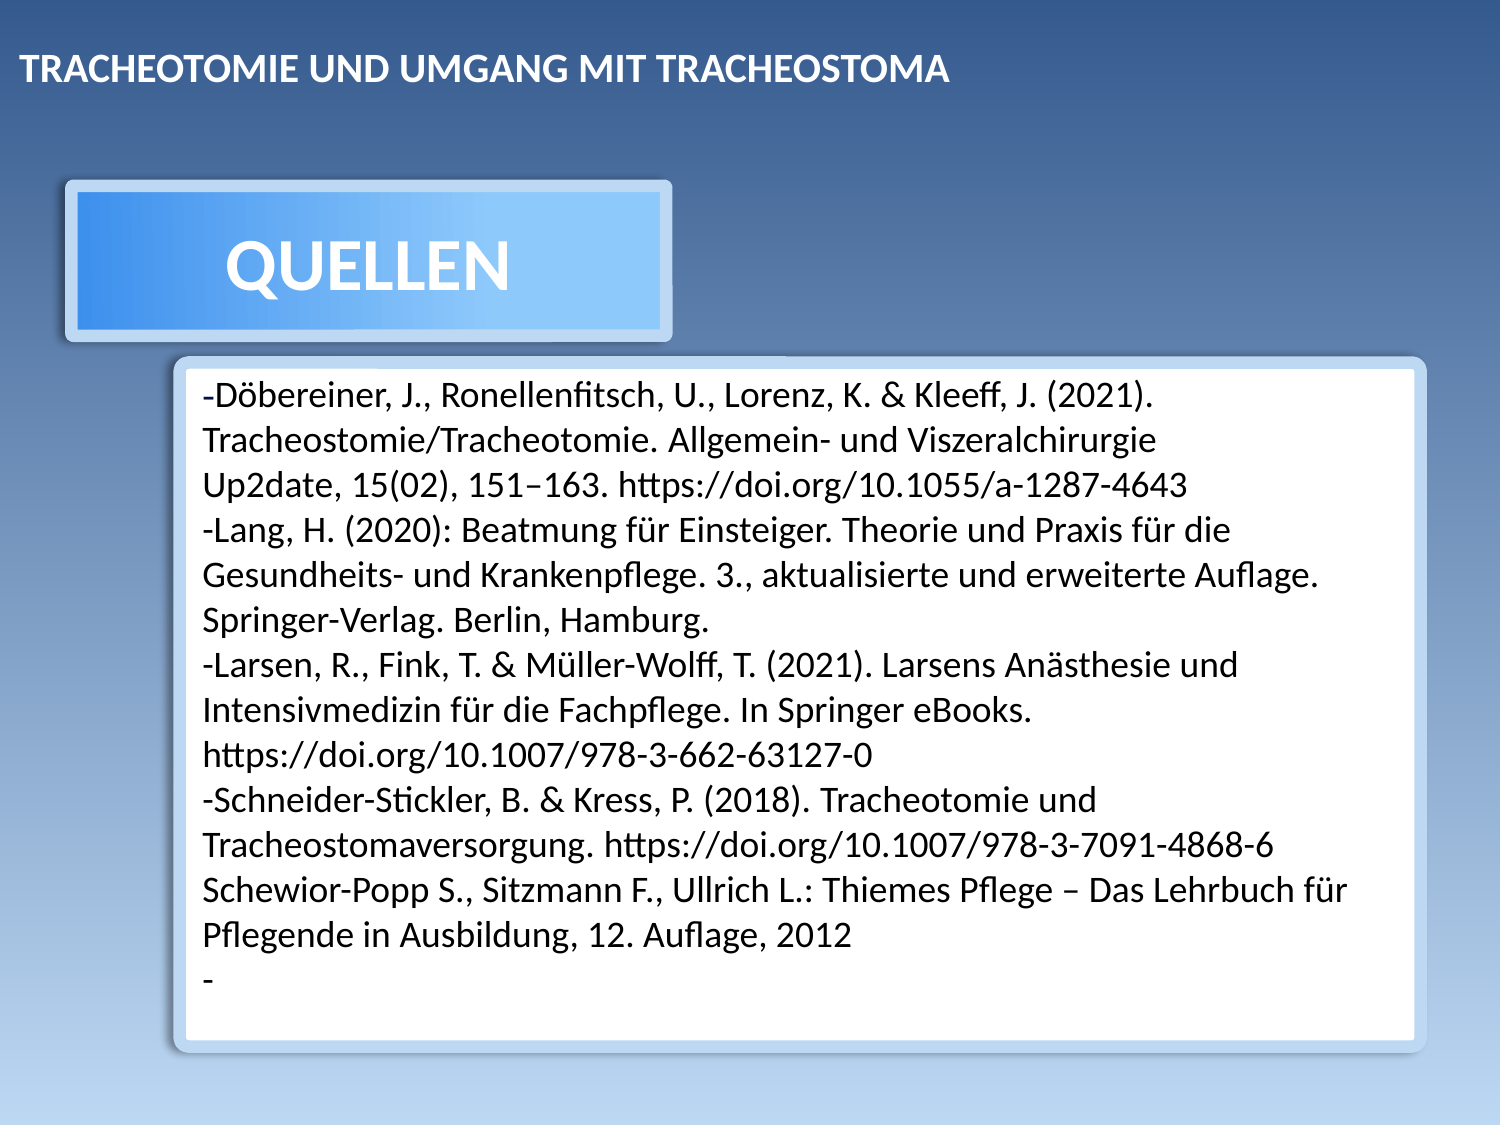

TRACHEOTOMIE UND UMGANG MIT TRACHEOSTOMA

QUELLEN

-Döbereiner, J., Ronellenfitsch, U., Lorenz, K. & Kleeff, J. (2021). Tracheostomie/Tracheotomie. Allgemein- und Viszeralchirurgie Up2date, 15(02), 151–163. https://doi.org/10.1055/a-1287-4643
-Lang, H. (2020): Beatmung für Einsteiger. Theorie und Praxis für die Gesundheits- und Krankenpflege. 3., aktualisierte und erweiterte Auflage. Springer-Verlag. Berlin, Hamburg.
-Larsen, R., Fink, T. & Müller-Wolff, T. (2021). Larsens Anästhesie und Intensivmedizin für die Fachpflege. In Springer eBooks. https://doi.org/10.1007/978-3-662-63127-0
-Schneider-Stickler, B. & Kress, P. (2018). Tracheotomie und Tracheostomaversorgung. https://doi.org/10.1007/978-3-7091-4868-6
Schewior-Popp S., Sitzmann F., Ullrich L.: Thiemes Pflege – Das Lehrbuch für Pflegende in Ausbildung, 12. Auflage, 2012
-